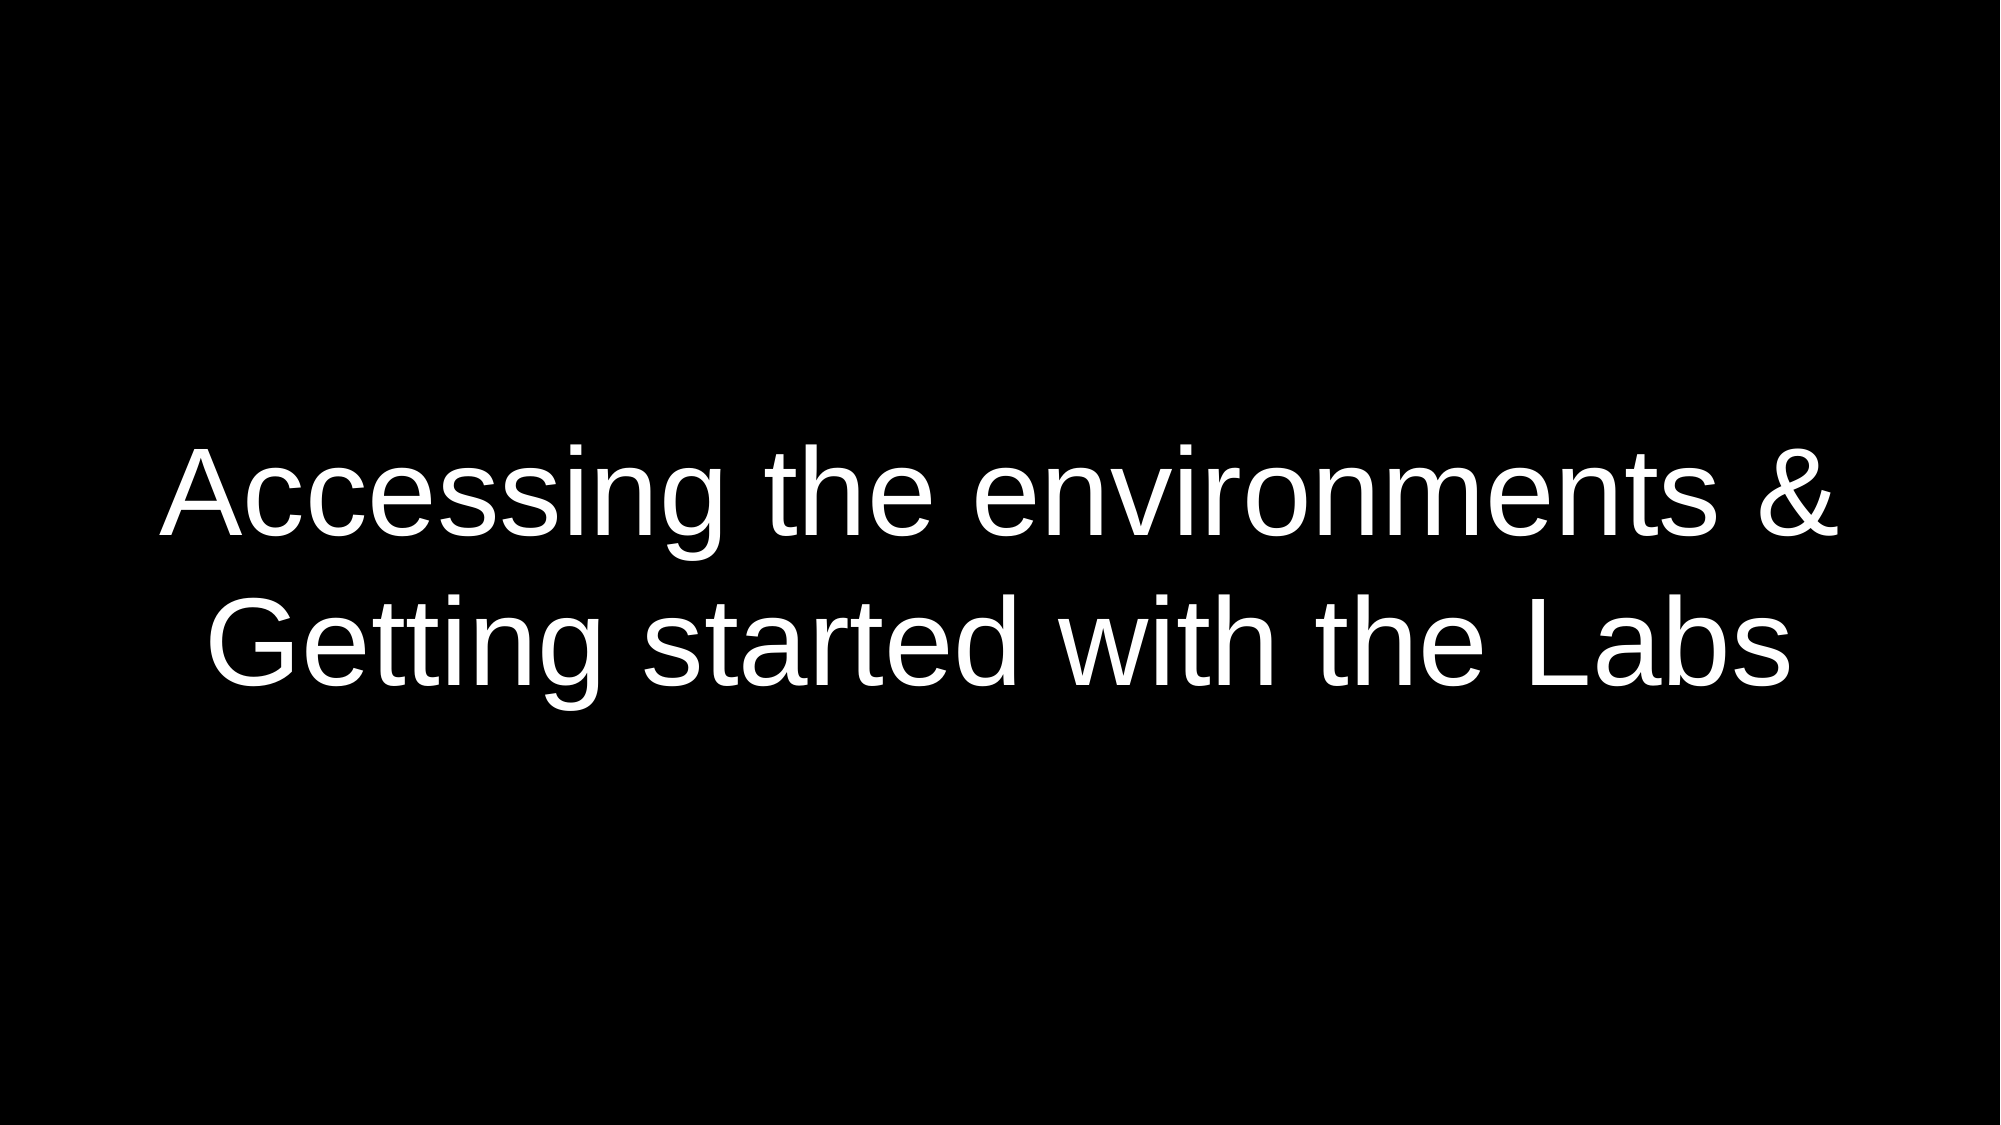

Accessing the environments &
Getting started with the Labs
© 2018 IBM Corporation
1